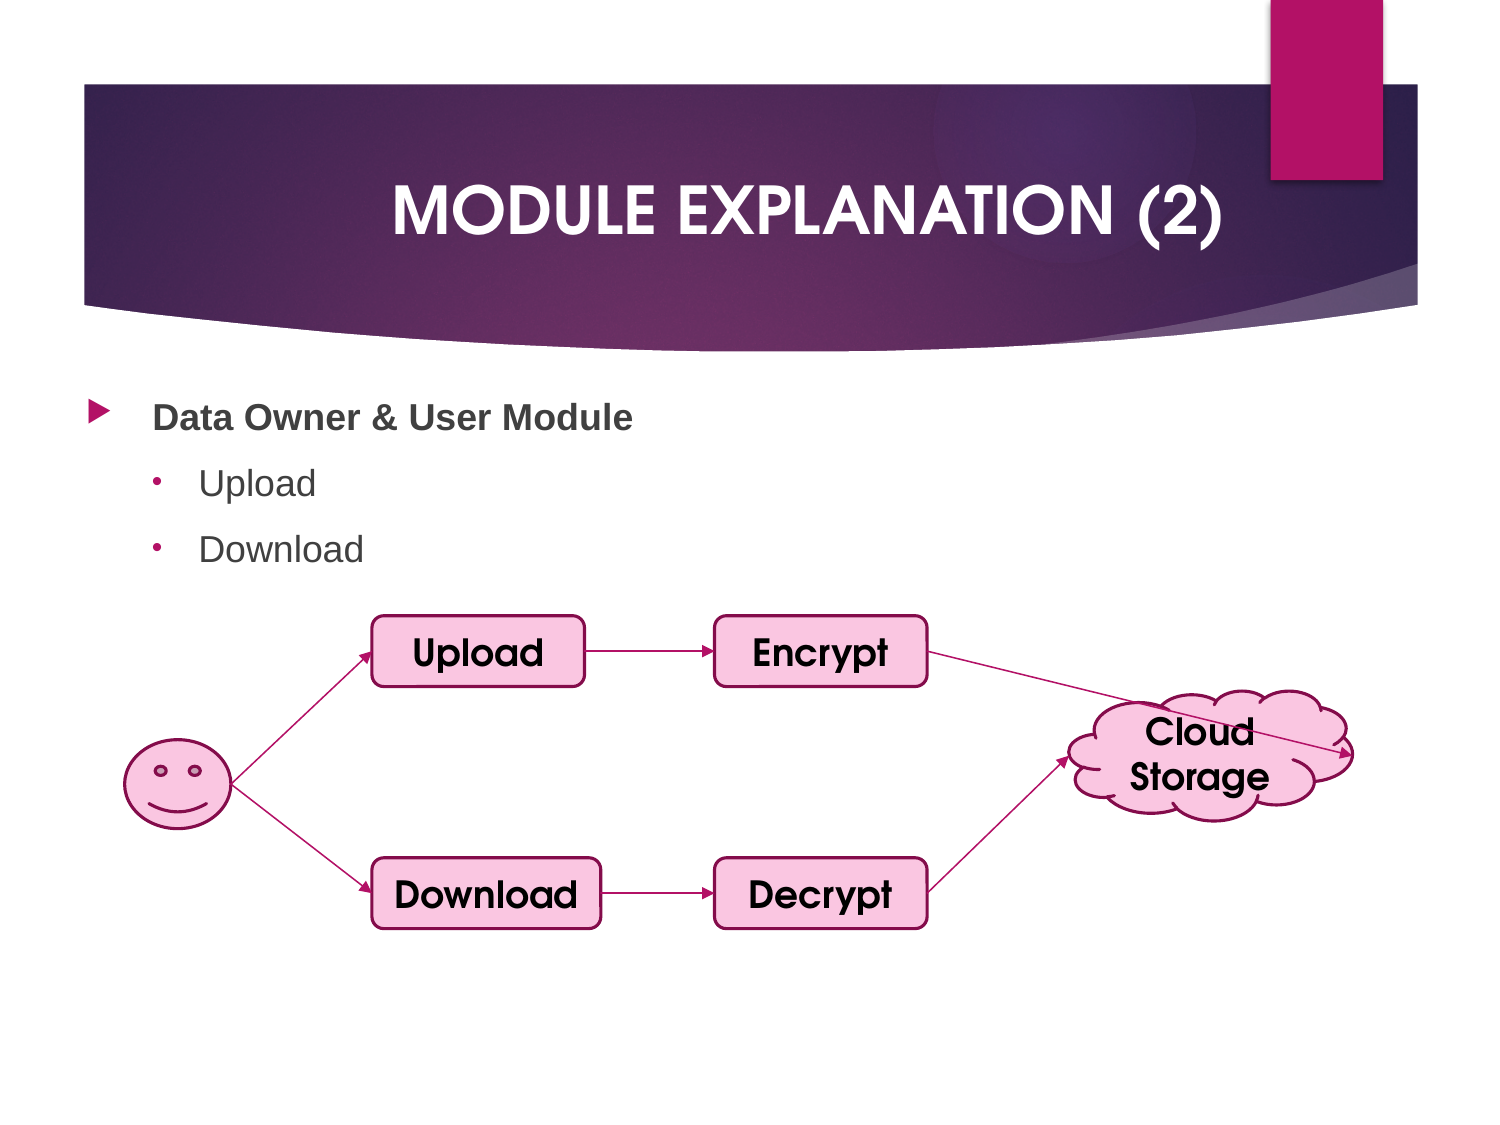

# MODULE EXPLANATION (2)
 Data Owner & User Module
Upload
Download
Upload
Encrypt
Cloud Storage

Download
Decrypt